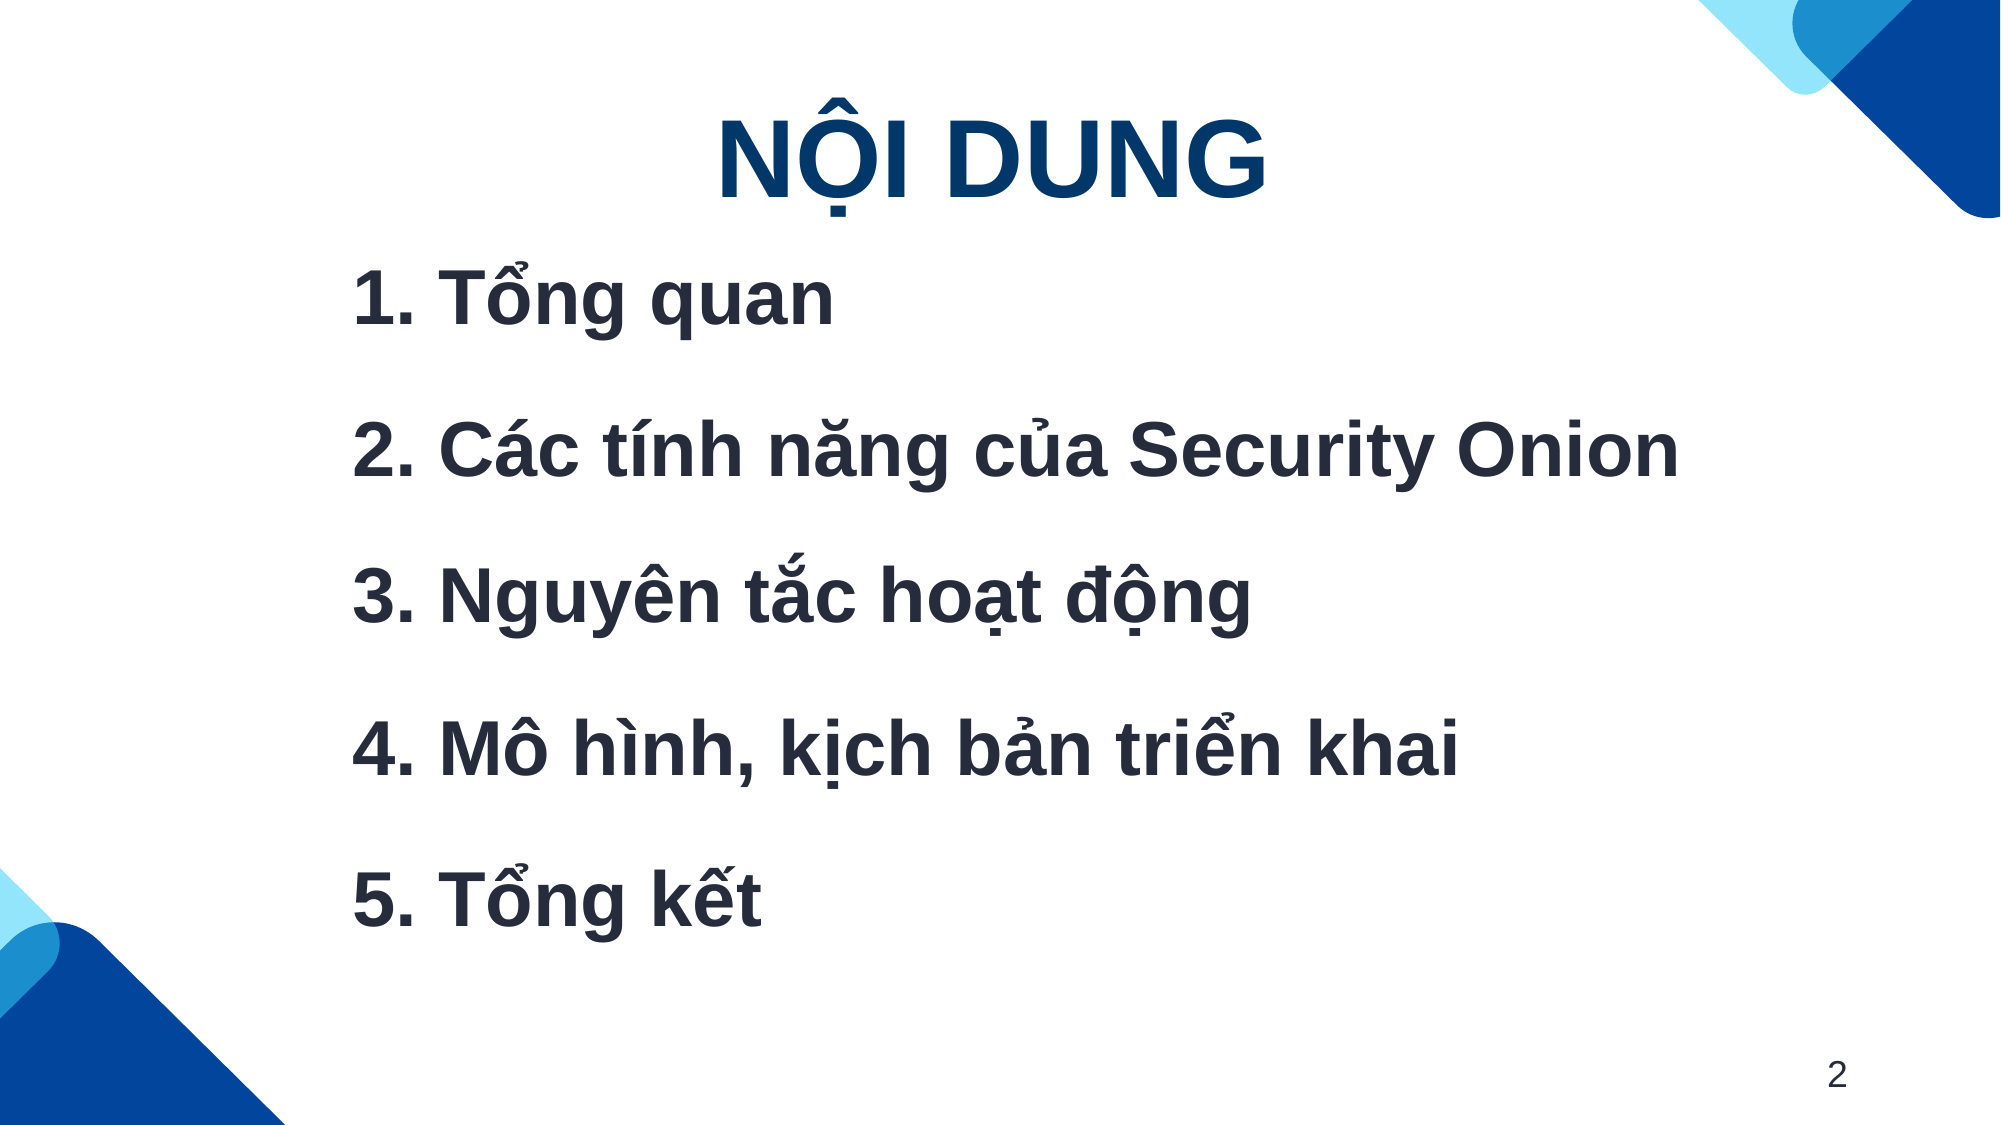

# NỘI DUNG
1. Tổng quan
2. Các tính năng của Security Onion
3. Nguyên tắc hoạt động
4. Mô hình, kịch bản triển khai
5. Tổng kết
2